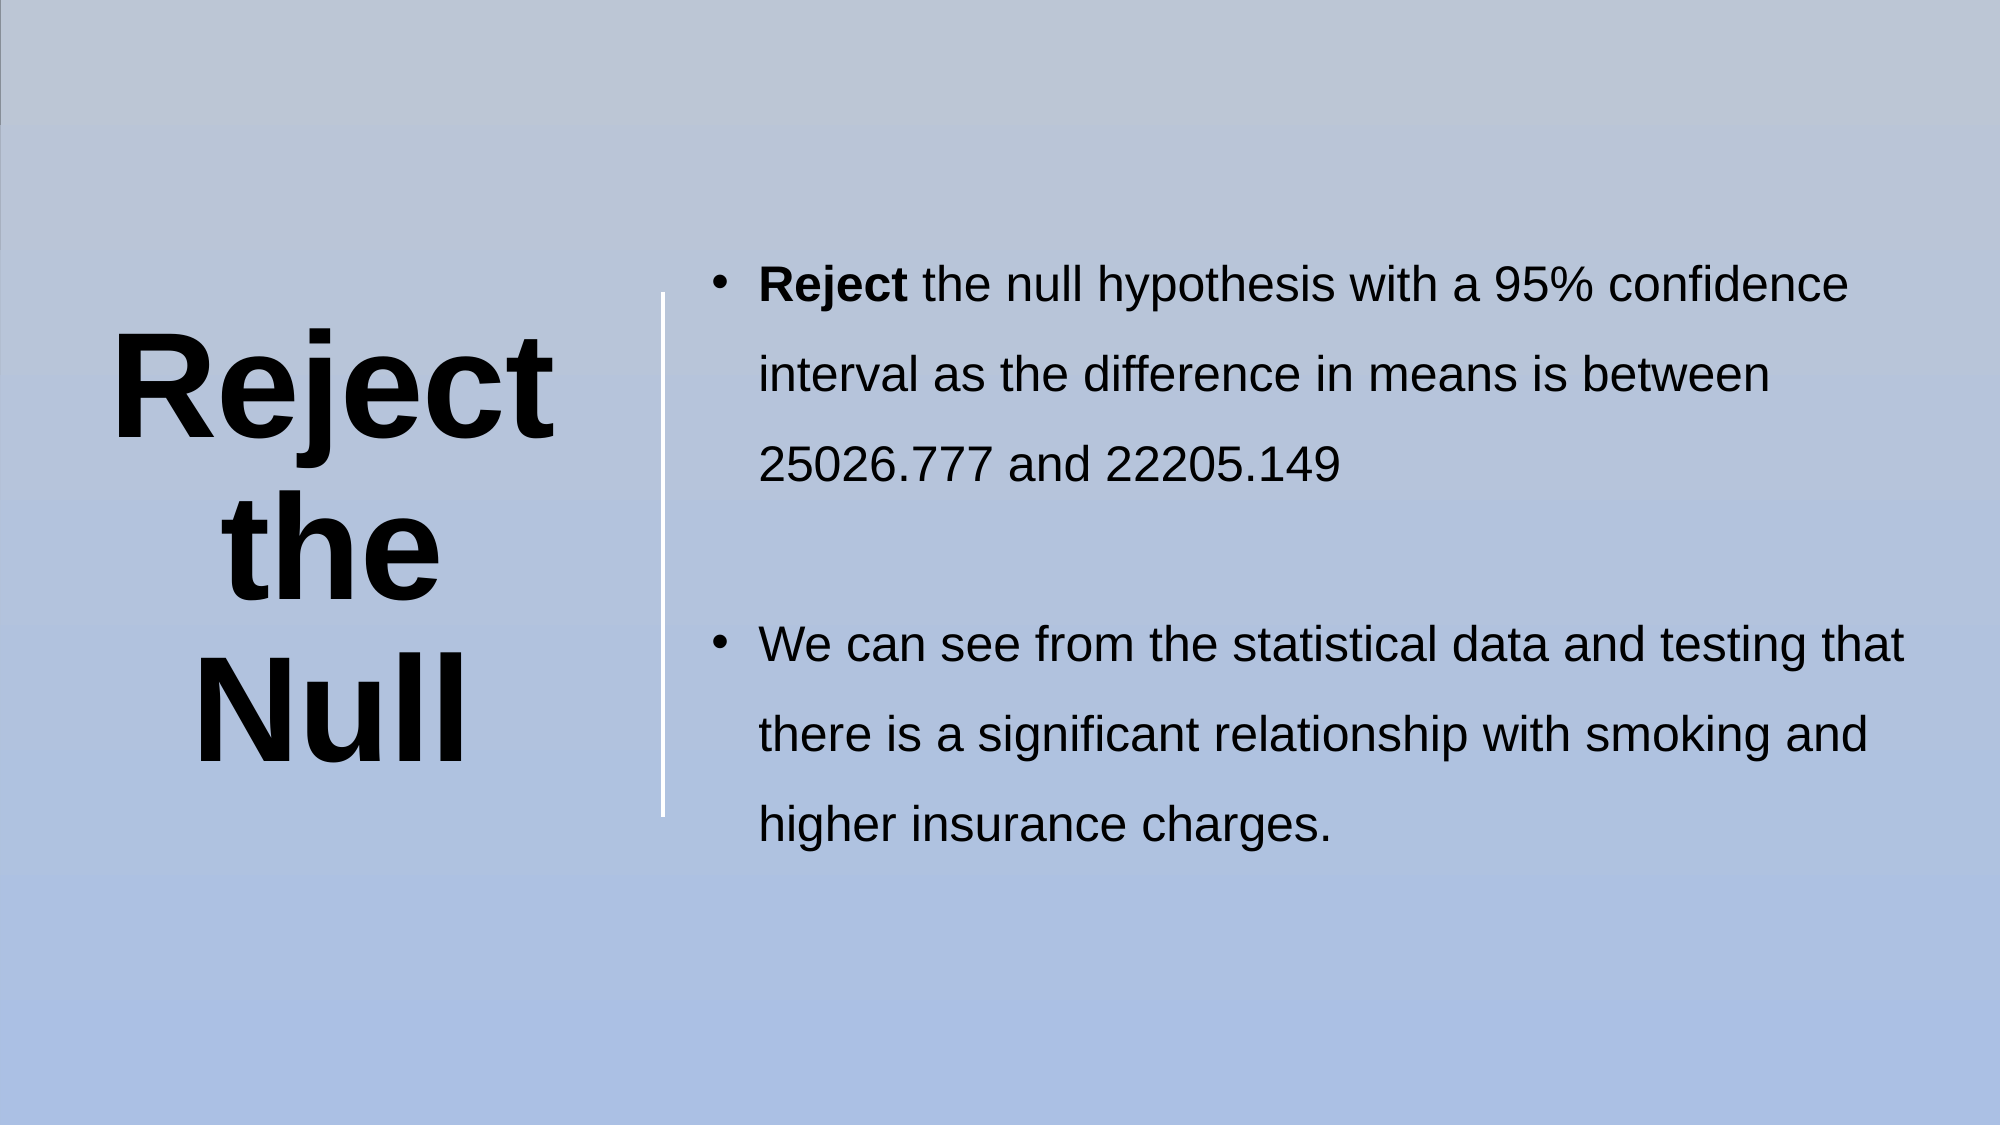

# Reject the Null
Reject the null hypothesis with a 95% confidence interval as the difference in means is between 25026.777 and 22205.149

We can see from the statistical data and testing that there is a significant relationship with smoking and higher insurance charges.